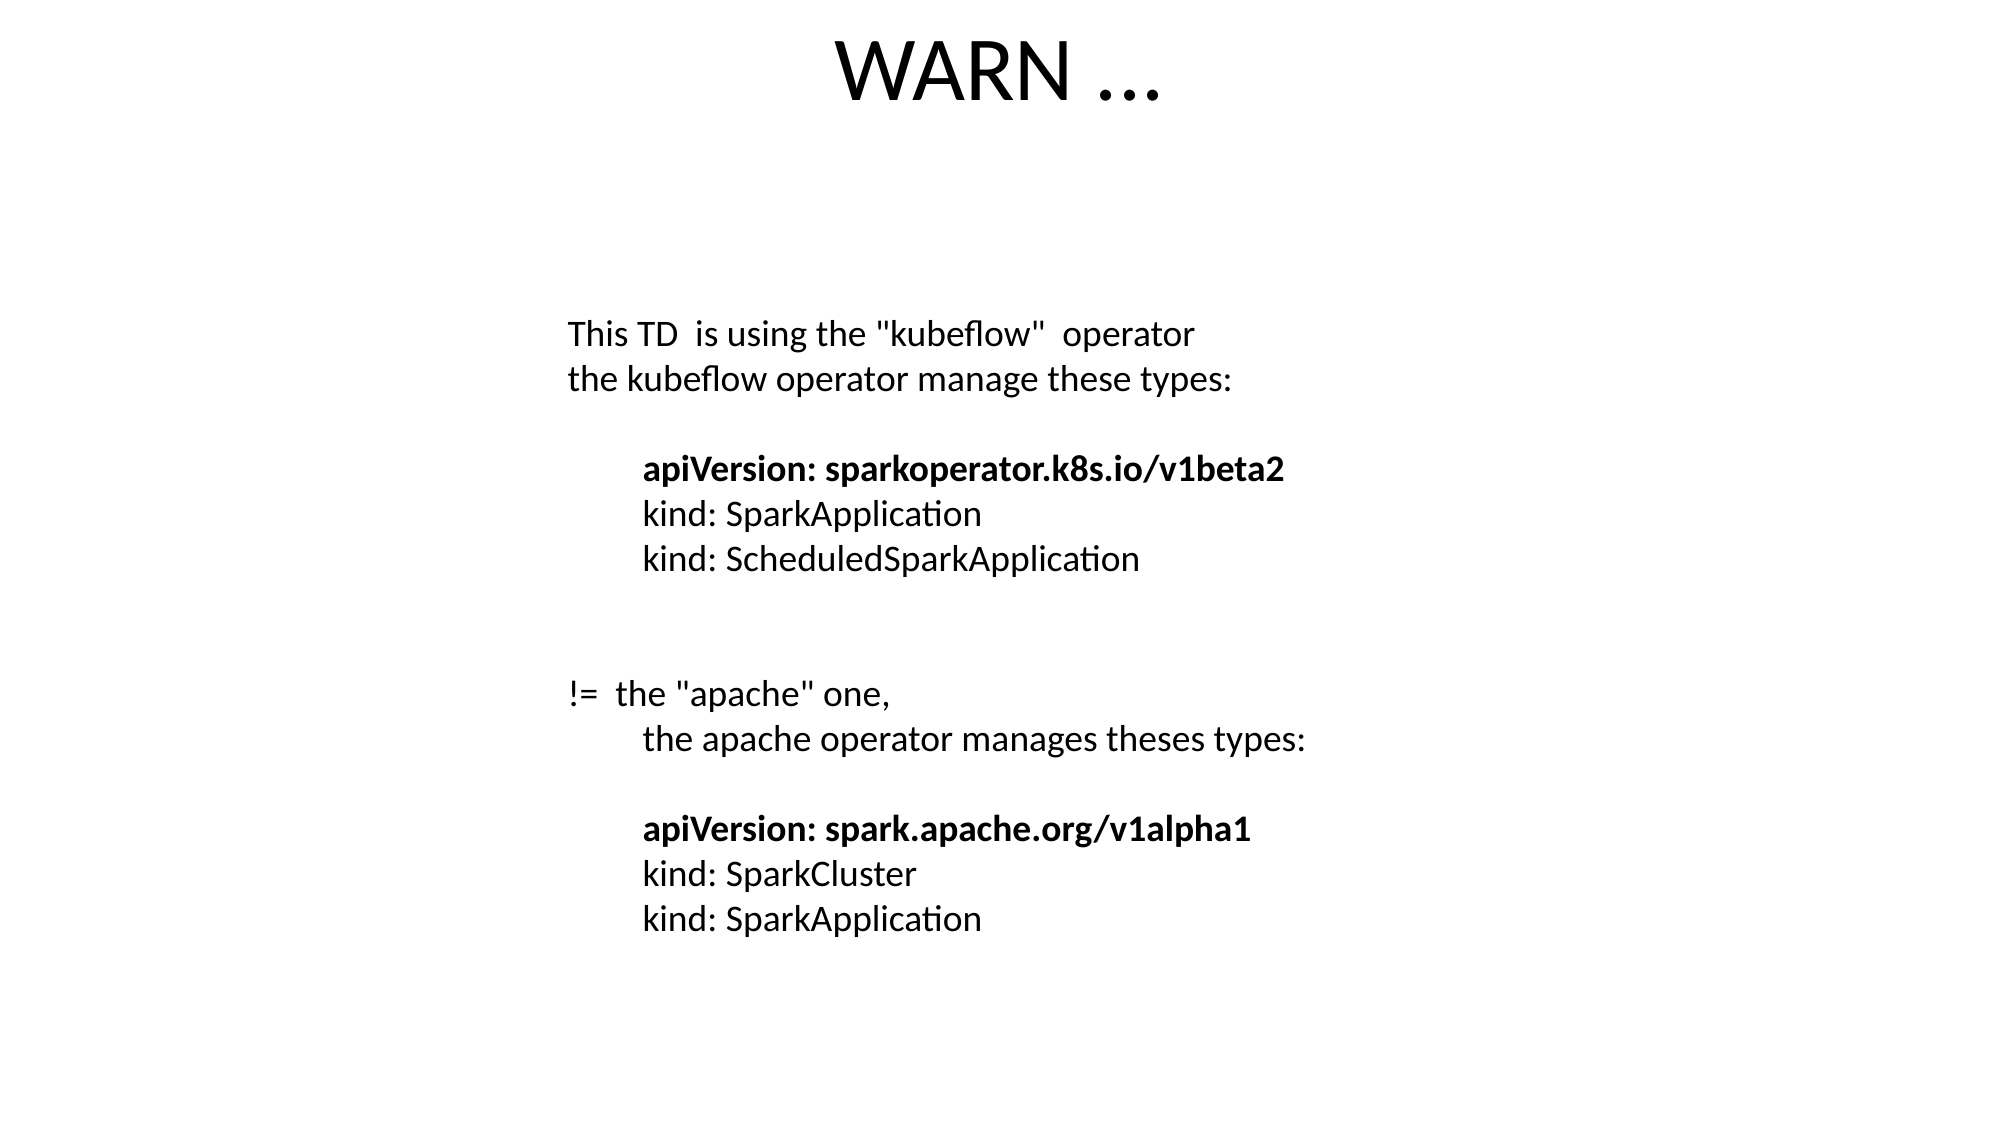

# WARN ...
This TD  is using the "kubeflow"  operator
the kubeflow operator manage these types:

apiVersion: sparkoperator.k8s.io/v1beta2
kind: SparkApplication
kind: ScheduledSparkApplication

!=  the "apache" one,
the apache operator manages theses types:
apiVersion: spark.apache.org/v1alpha1
kind: SparkCluster
kind: SparkApplication